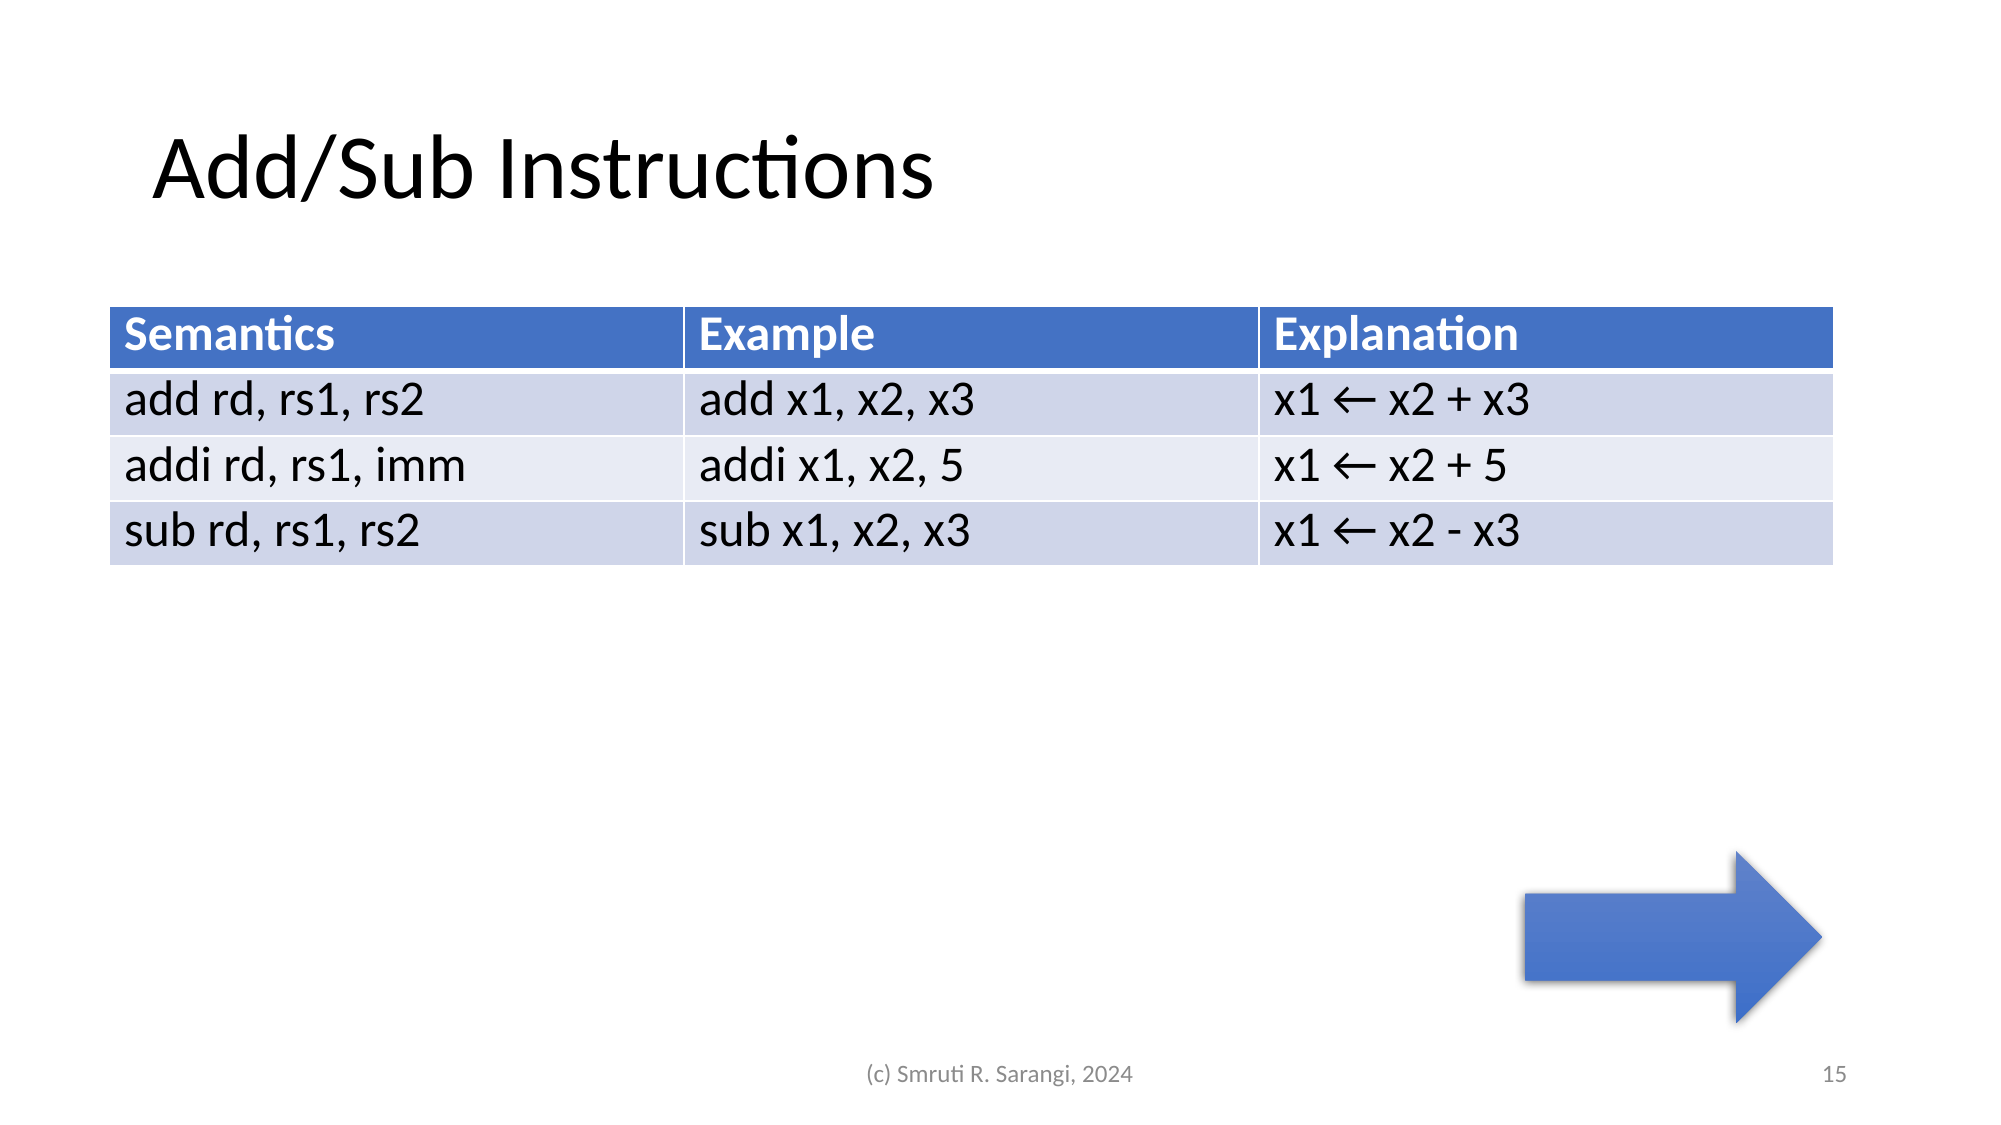

# Add/Sub Instructions
| Semantics | Example | Explanation |
| --- | --- | --- |
| add rd, rs1, rs2 | add x1, x2, x3 | x1 ← x2 + x3 |
| addi rd, rs1, imm | addi x1, x2, 5 | x1 ← x2 + 5 |
| sub rd, rs1, rs2 | sub x1, x2, x3 | x1 ← x2 - x3 |

(c) Smruti R. Sarangi, 2024
15